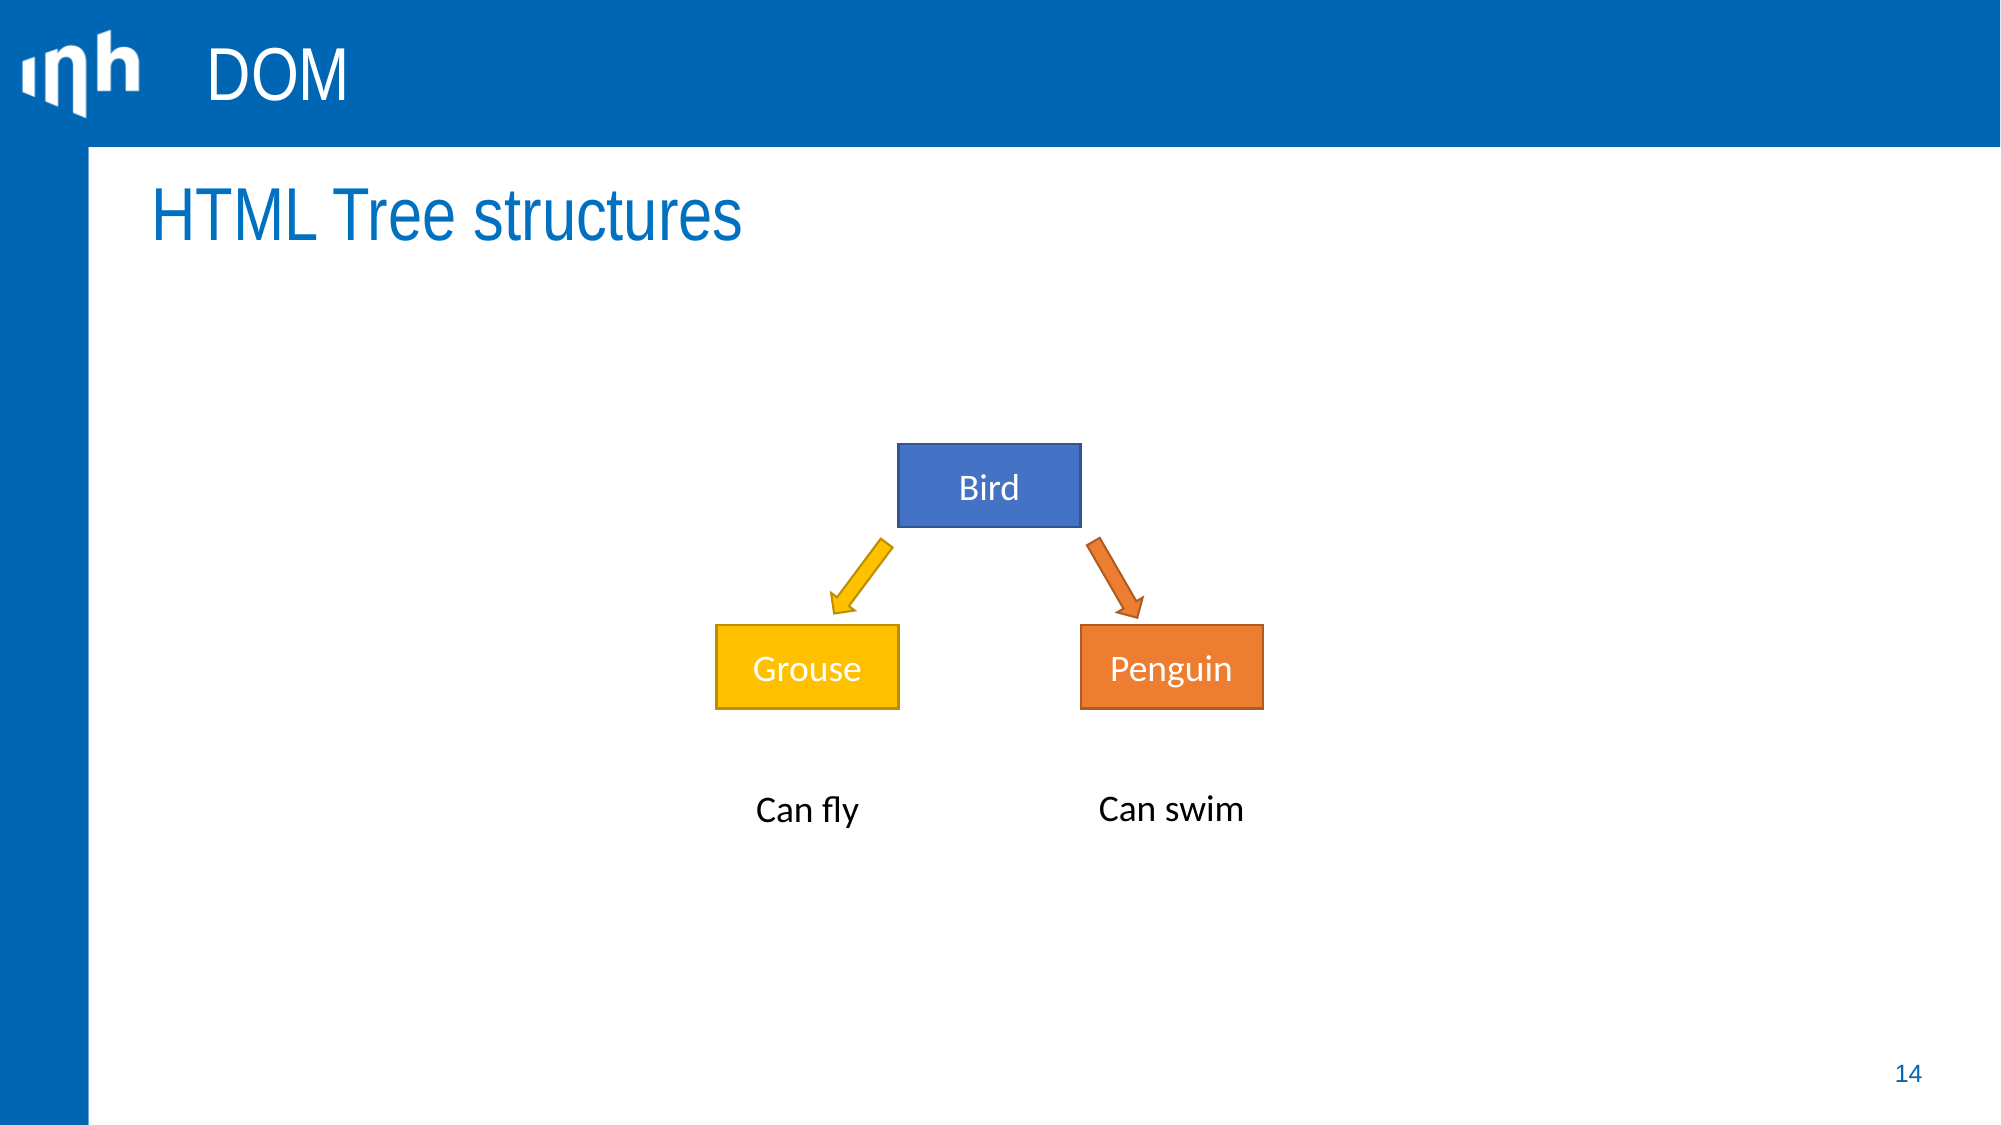

DOM
HTML Tree structures
Bird

Grouse
Penguin
Can swim
Can fly
14